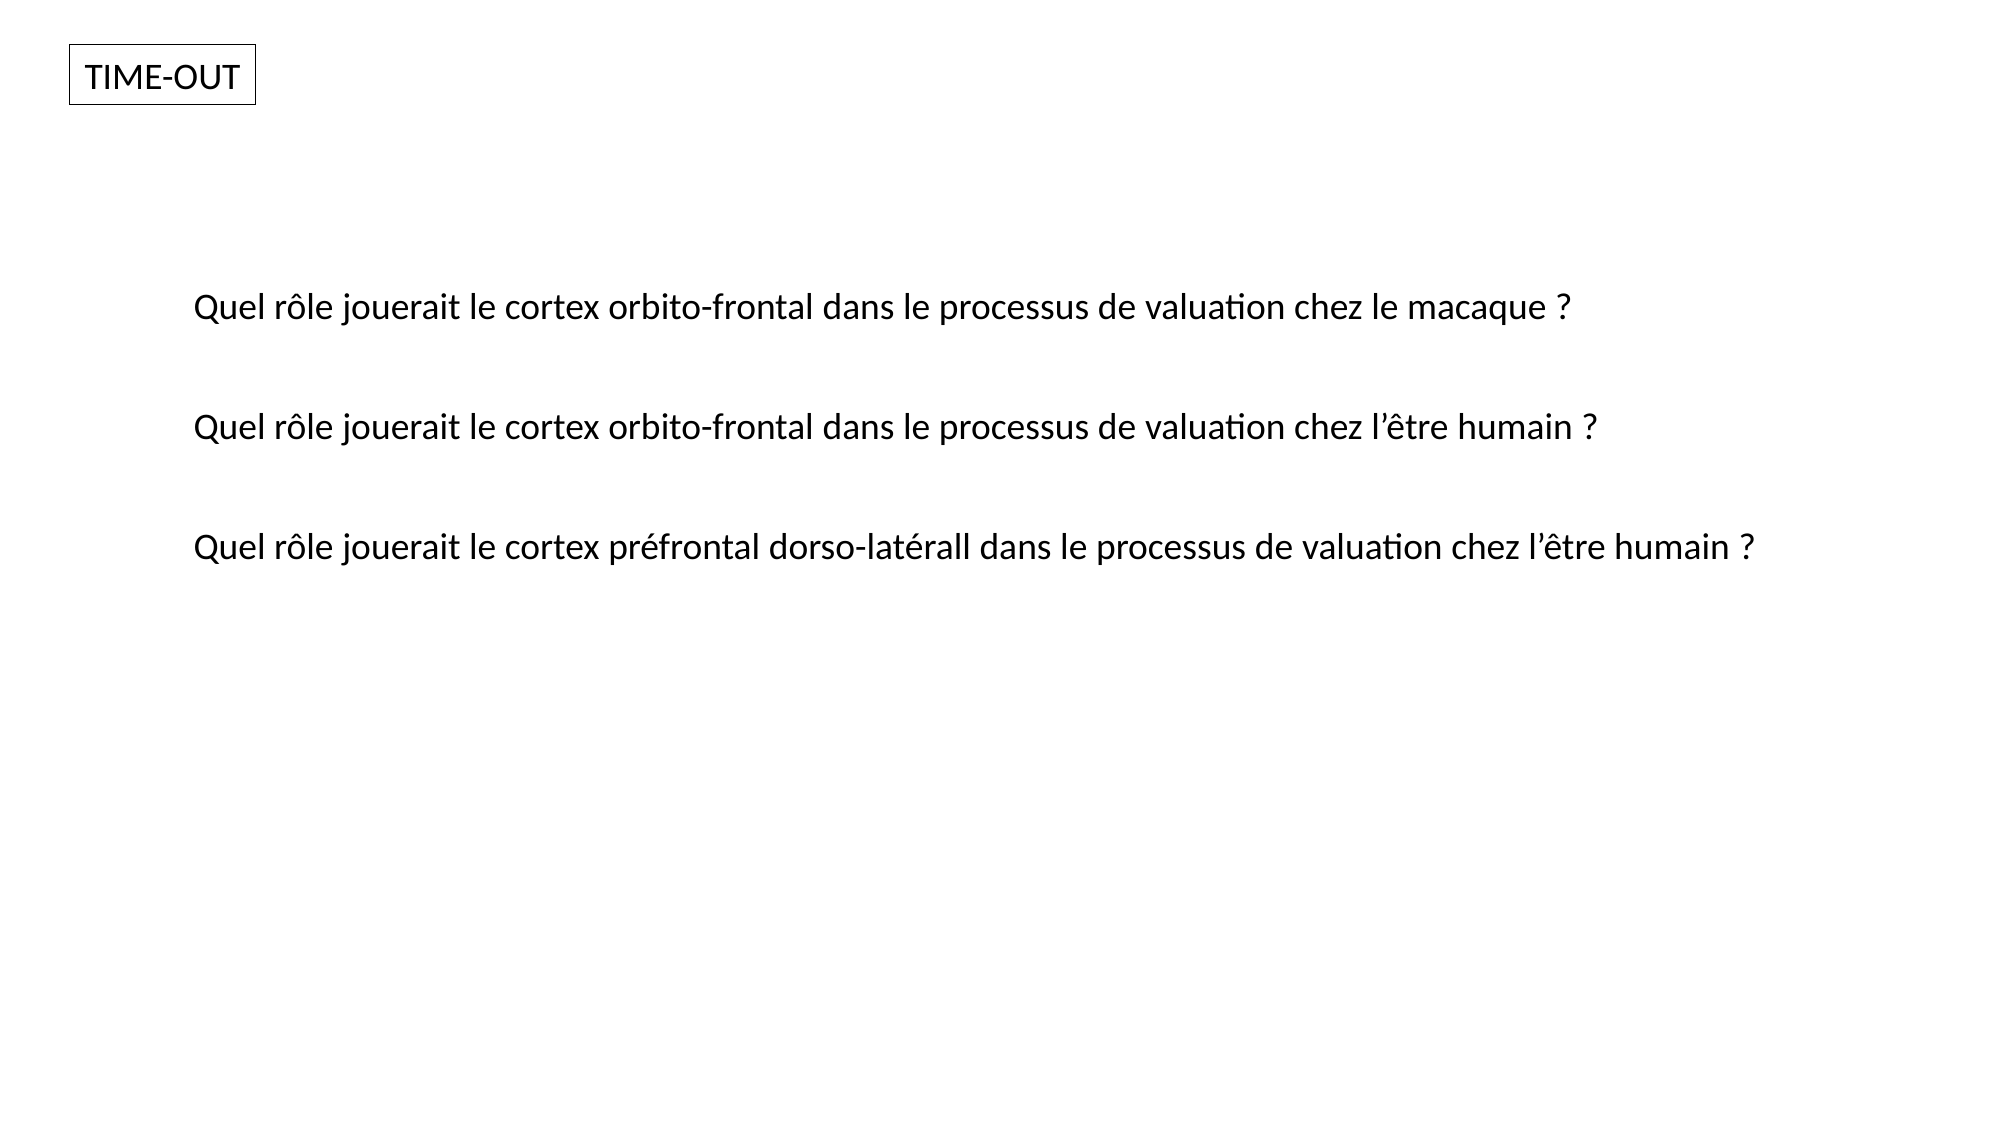

TIME-OUT
Quel rôle jouerait le cortex orbito-frontal dans le processus de valuation chez le macaque ?
Quel rôle jouerait le cortex orbito-frontal dans le processus de valuation chez l’être humain ?
Quel rôle jouerait le cortex préfrontal dorso-latérall dans le processus de valuation chez l’être humain ?